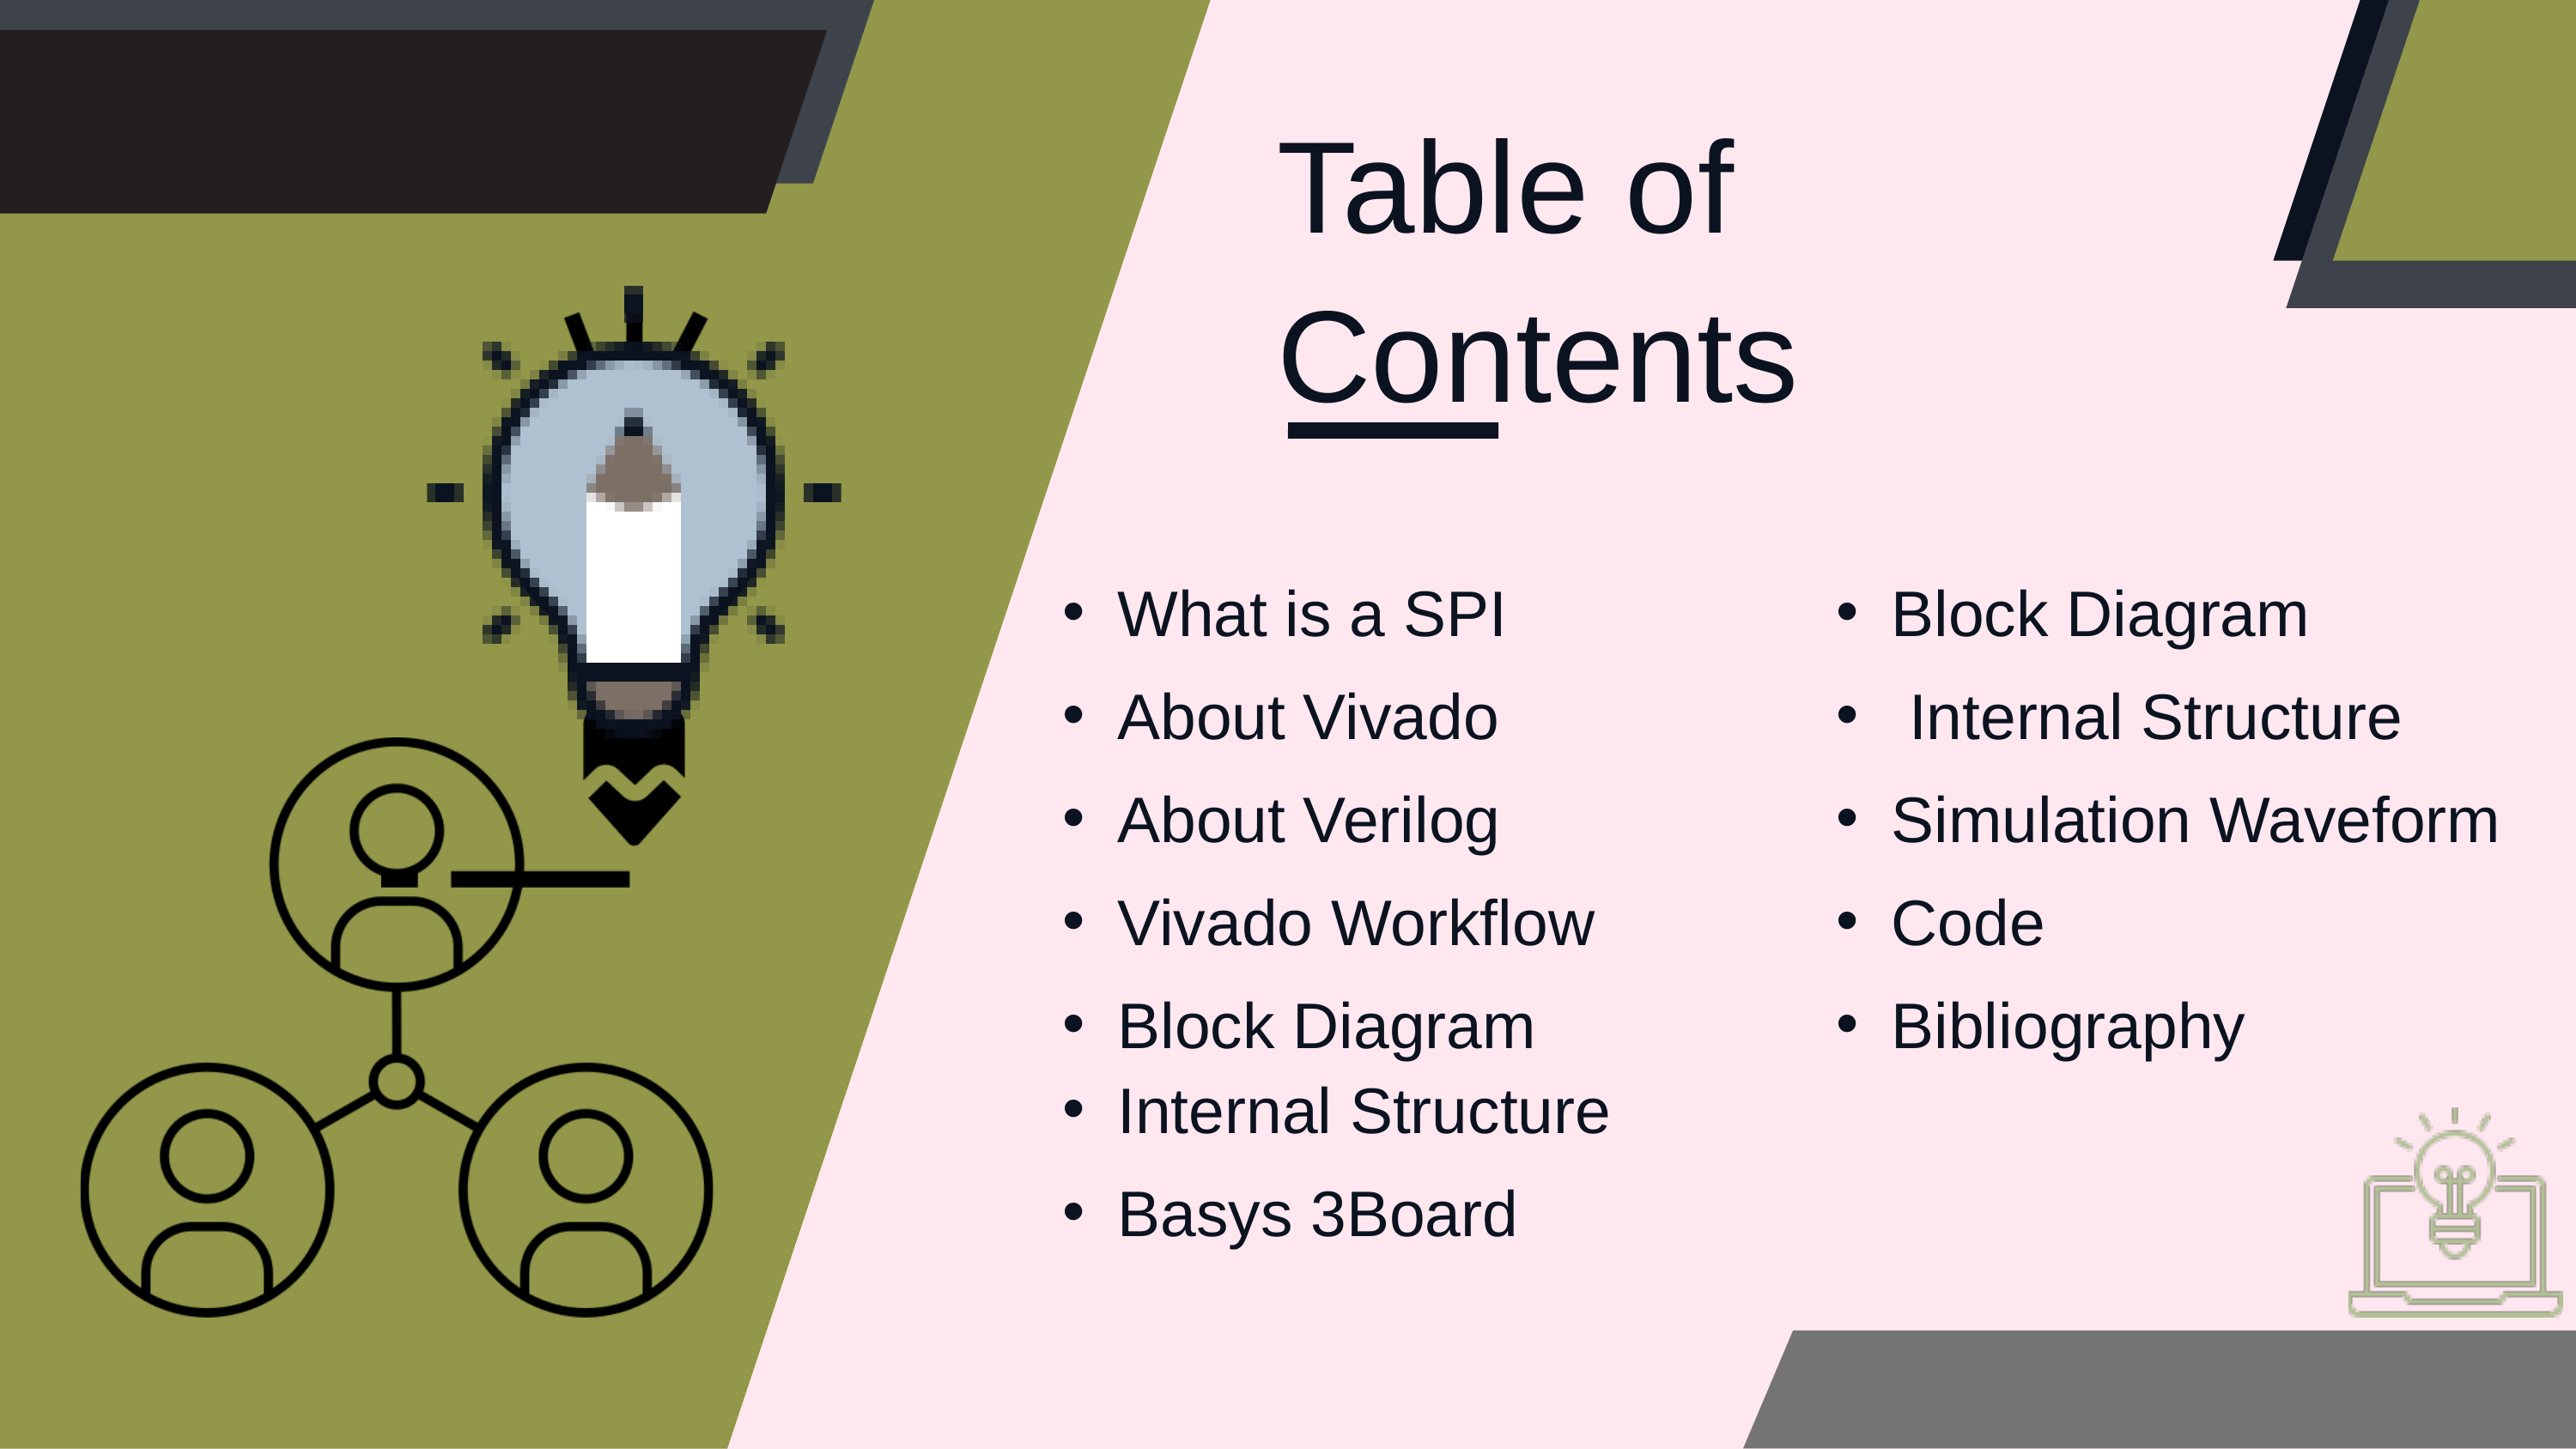

Table of Contents

What is a SPI
About Vivado
About Verilog
Vivado Workflow
Block Diagram

Block Diagram
 Internal Structure
Simulation Waveform
Code
Bibliography

Internal Structure
Basys 3Board